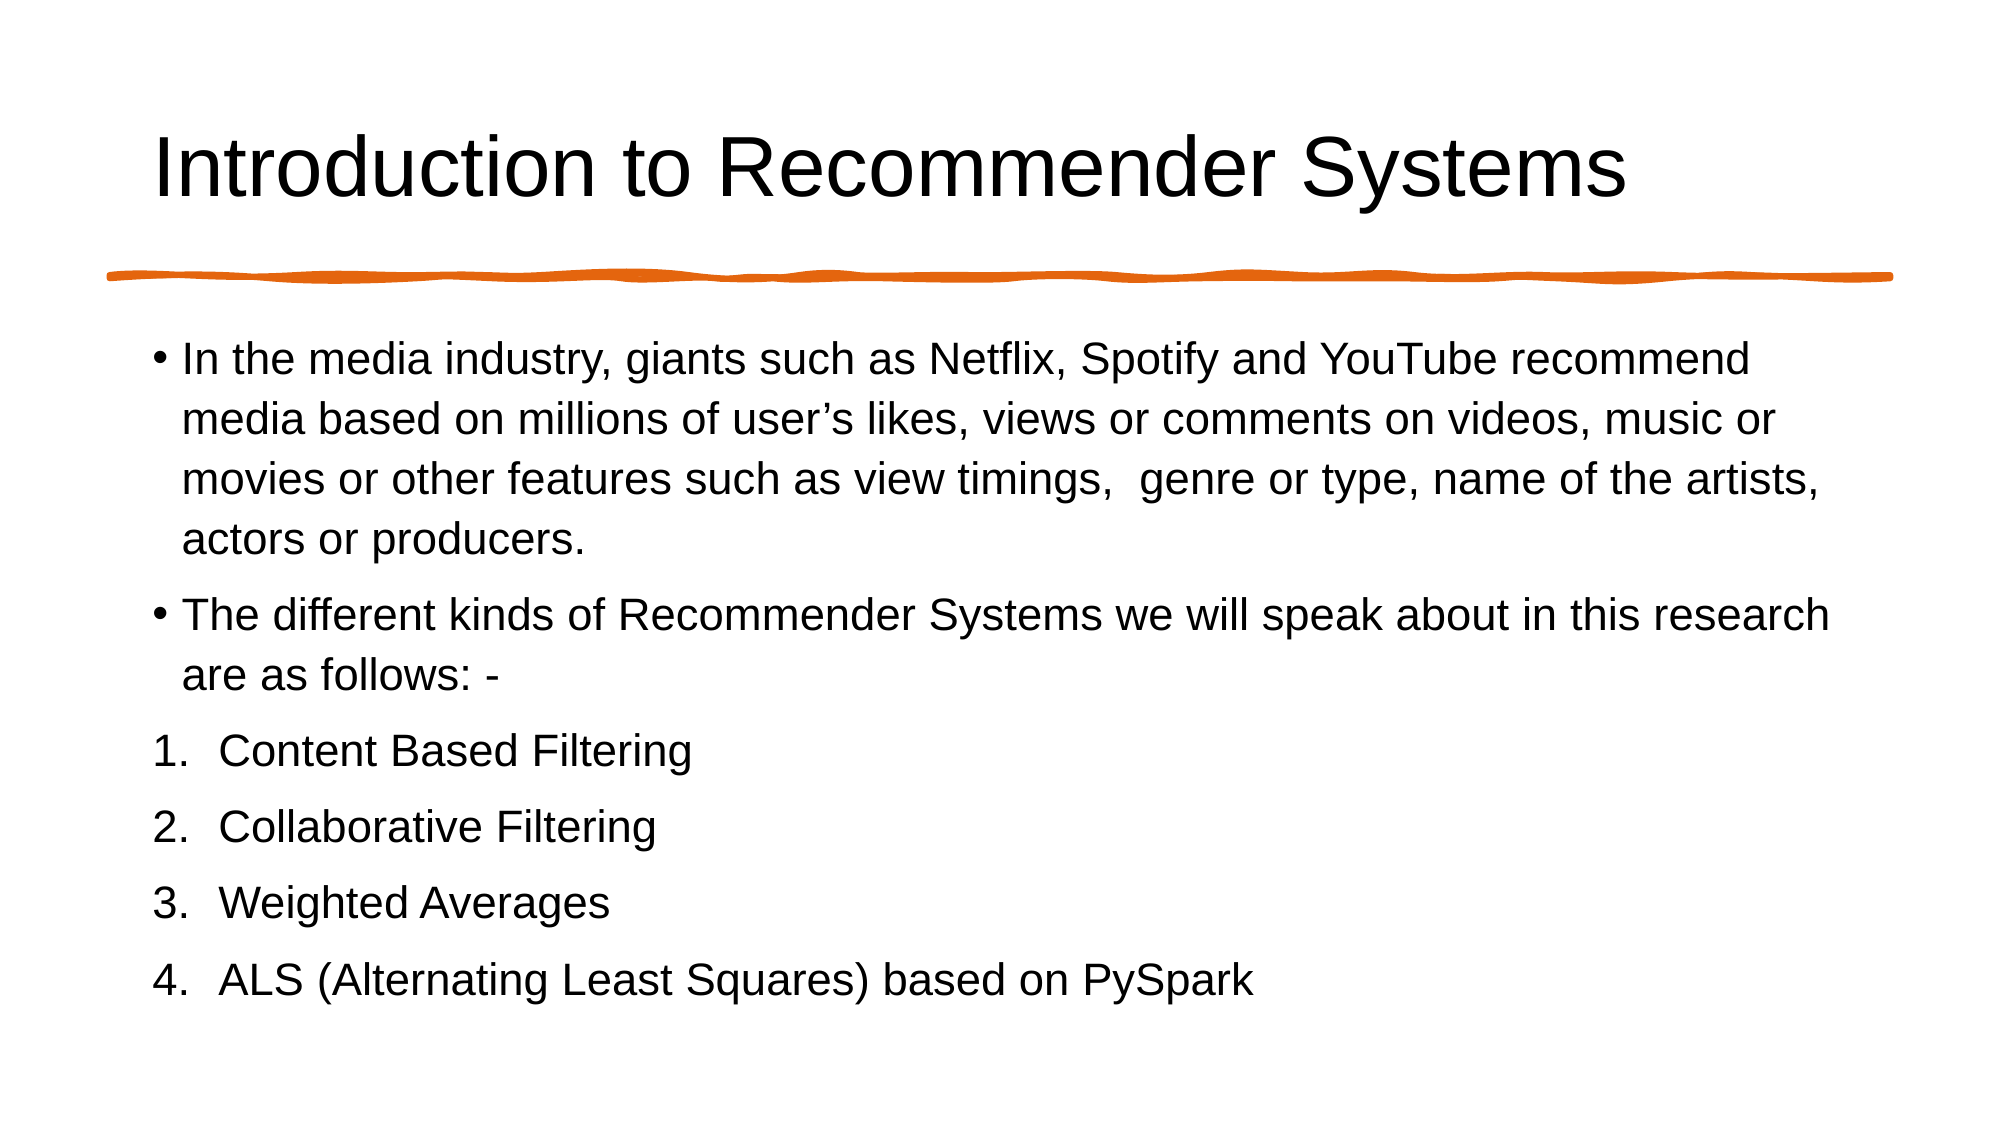

# Introduction to Recommender Systems

In the media industry, giants such as Netflix, Spotify and YouTube recommend media based on millions of user’s likes, views or comments on videos, music or movies or other features such as view timings,  genre or type, name of the artists, actors or producers.
The different kinds of Recommender Systems we will speak about in this research are as follows: -
Content Based Filtering
Collaborative Filtering
Weighted Averages
ALS (Alternating Least Squares) based on PySpark